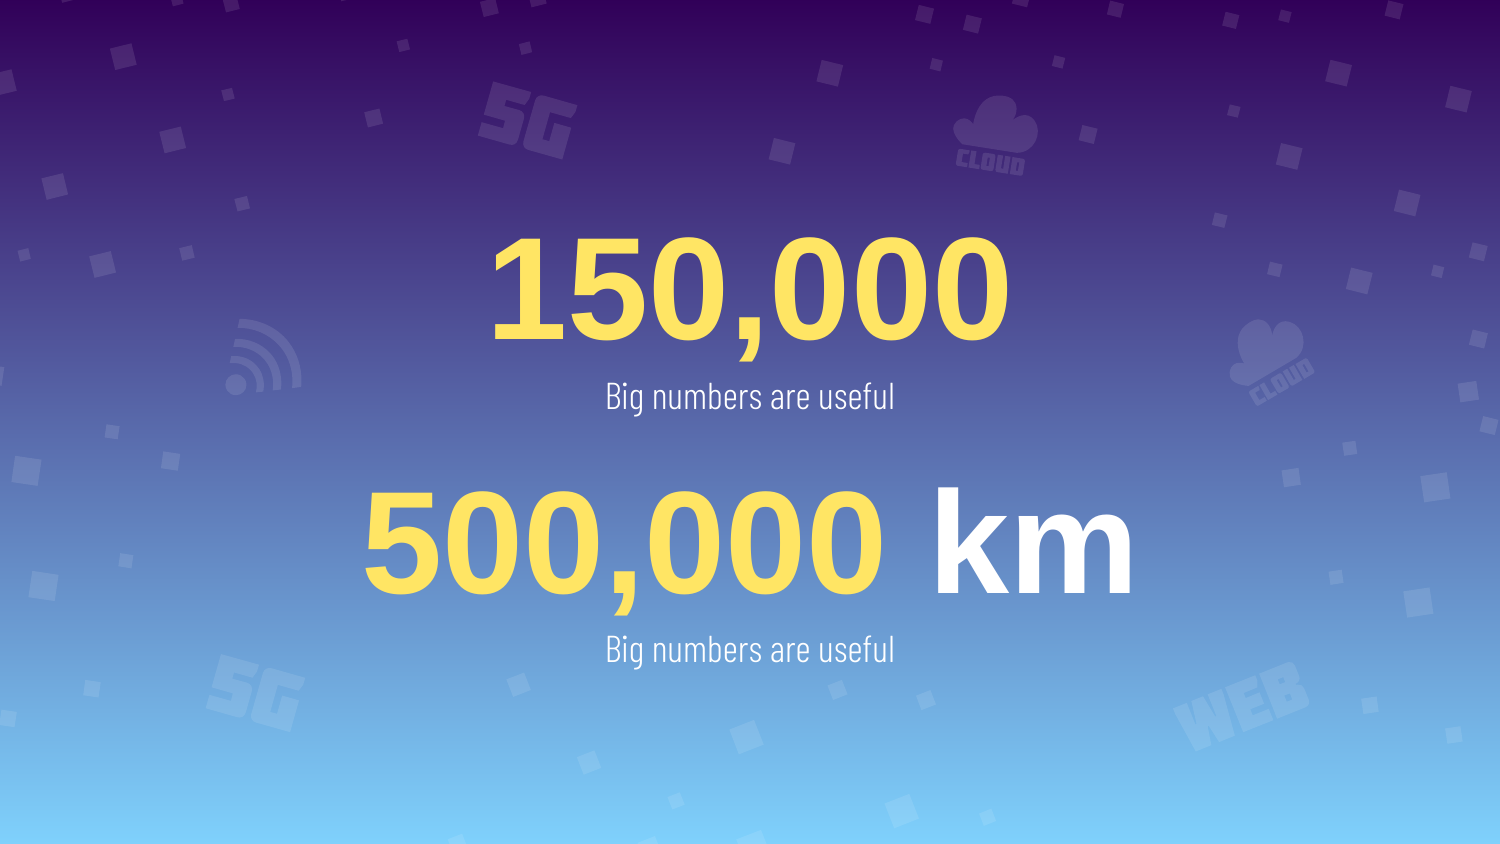

# 150,000
Big numbers are useful
500,000 km
Big numbers are useful